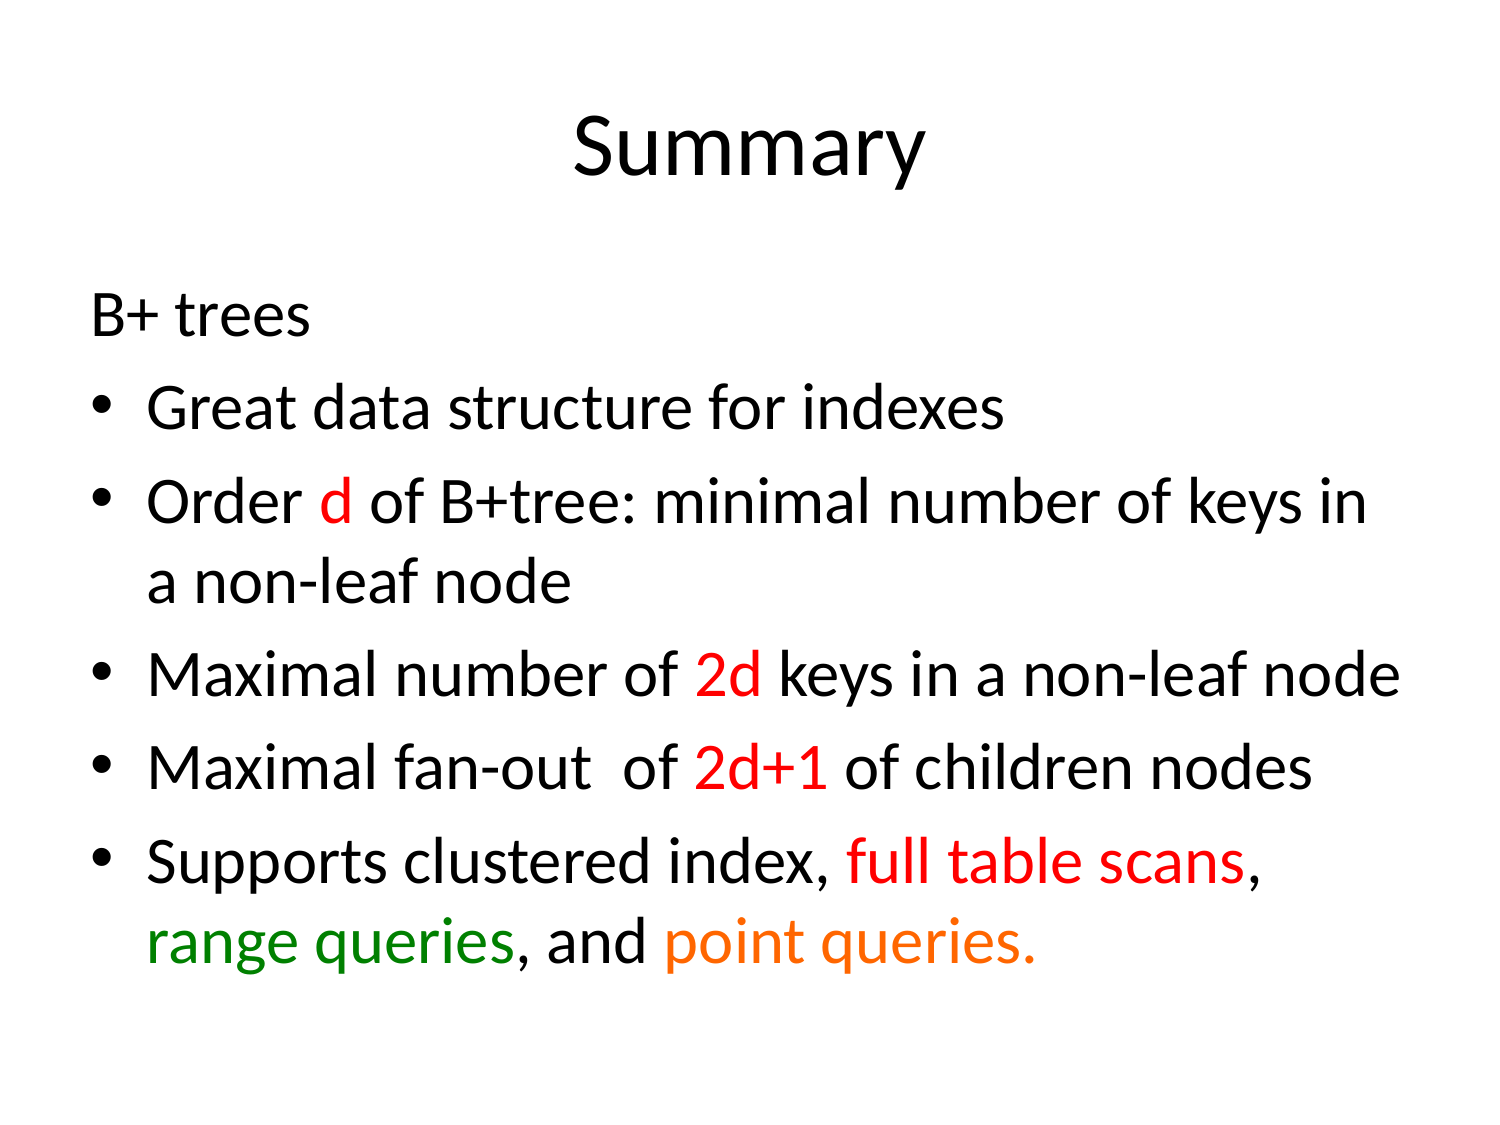

# Summary
B+ trees
Great data structure for indexes
Order d of B+tree: minimal number of keys in a non-leaf node
Maximal number of 2d keys in a non-leaf node
Maximal fan-out  of 2d+1 of children nodes
Supports clustered index, full table scans, range queries, and point queries.